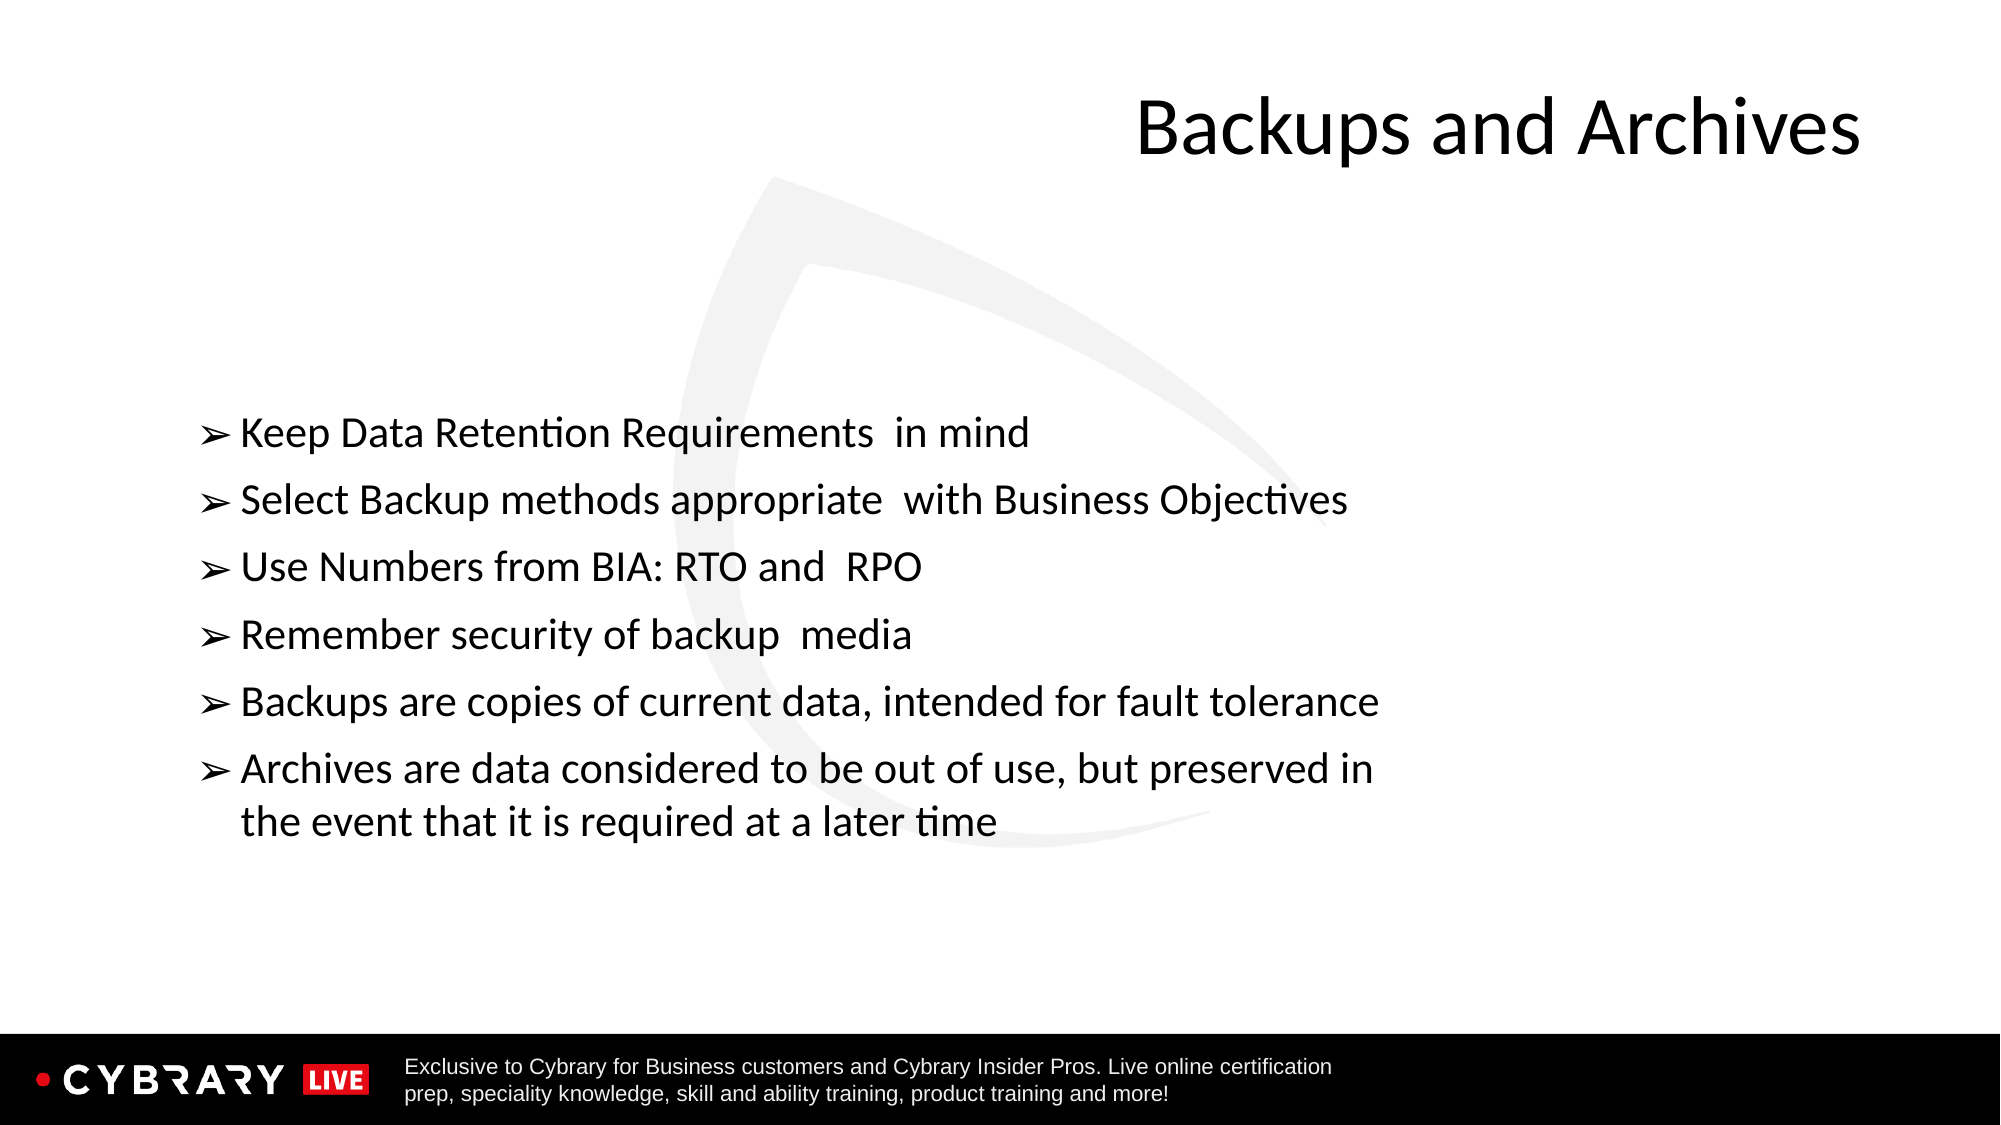

# Backups and Archives
Keep Data Retention Requirements  in mind
Select Backup methods appropriate  with Business Objectives
Use Numbers from BIA: RTO and  RPO
Remember security of backup  media
Backups are copies of current data, intended for fault tolerance
Archives are data considered to be out of use, but preserved in the event that it is required at a later time